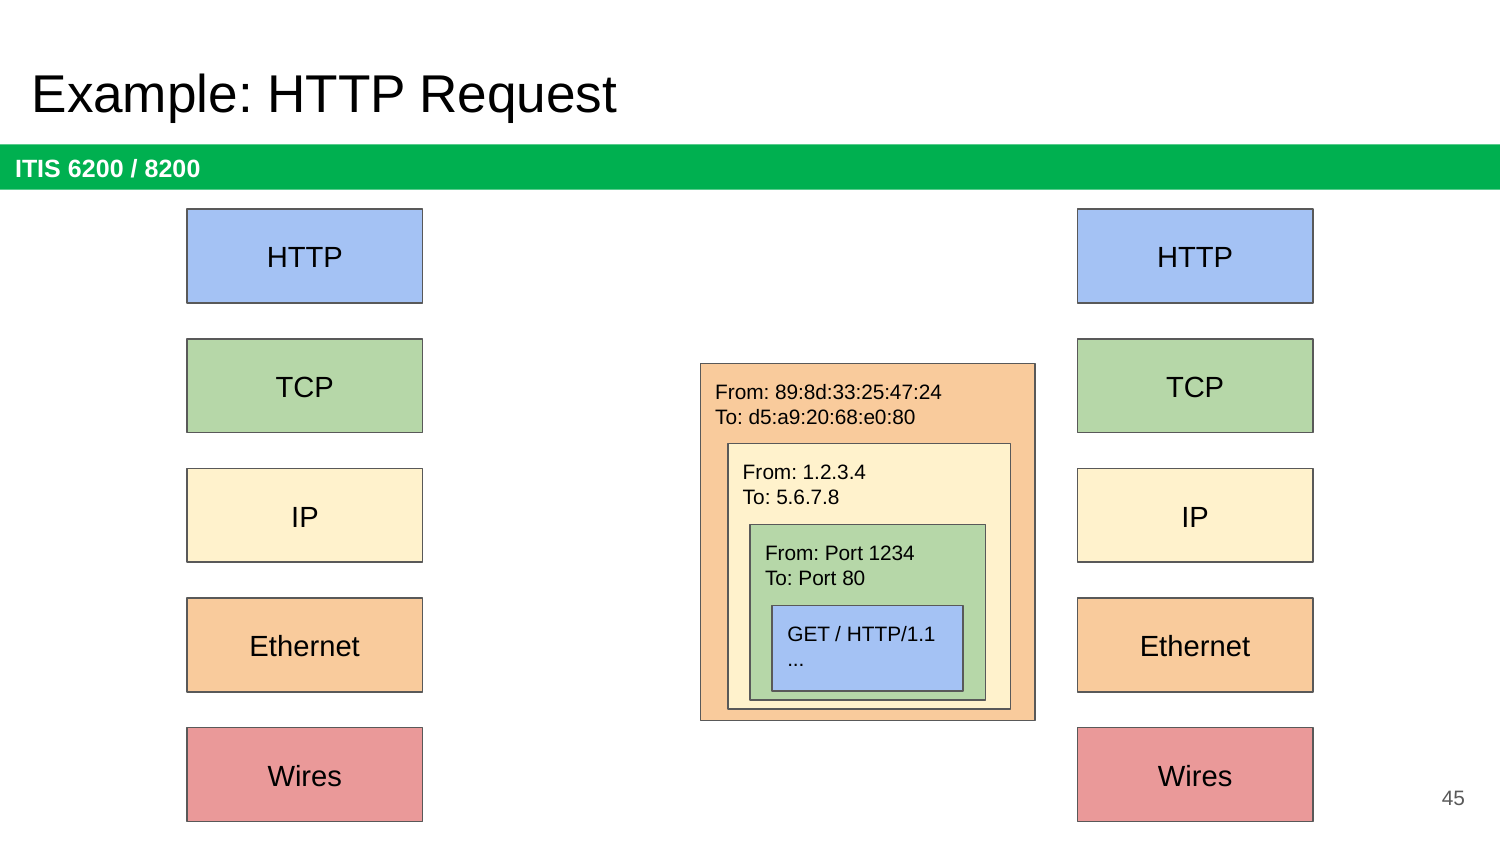

# Example: HTTP Request
HTTP
HTTP
TCP
TCP
From: 89:8d:33:25:47:24
To: d5:a9:20:68:e0:80
From: 1.2.3.4
To: 5.6.7.8
IP
IP
From: Port 1234
To: Port 80
Ethernet
Ethernet
GET / HTTP/1.1
...
Wires
Wires
45